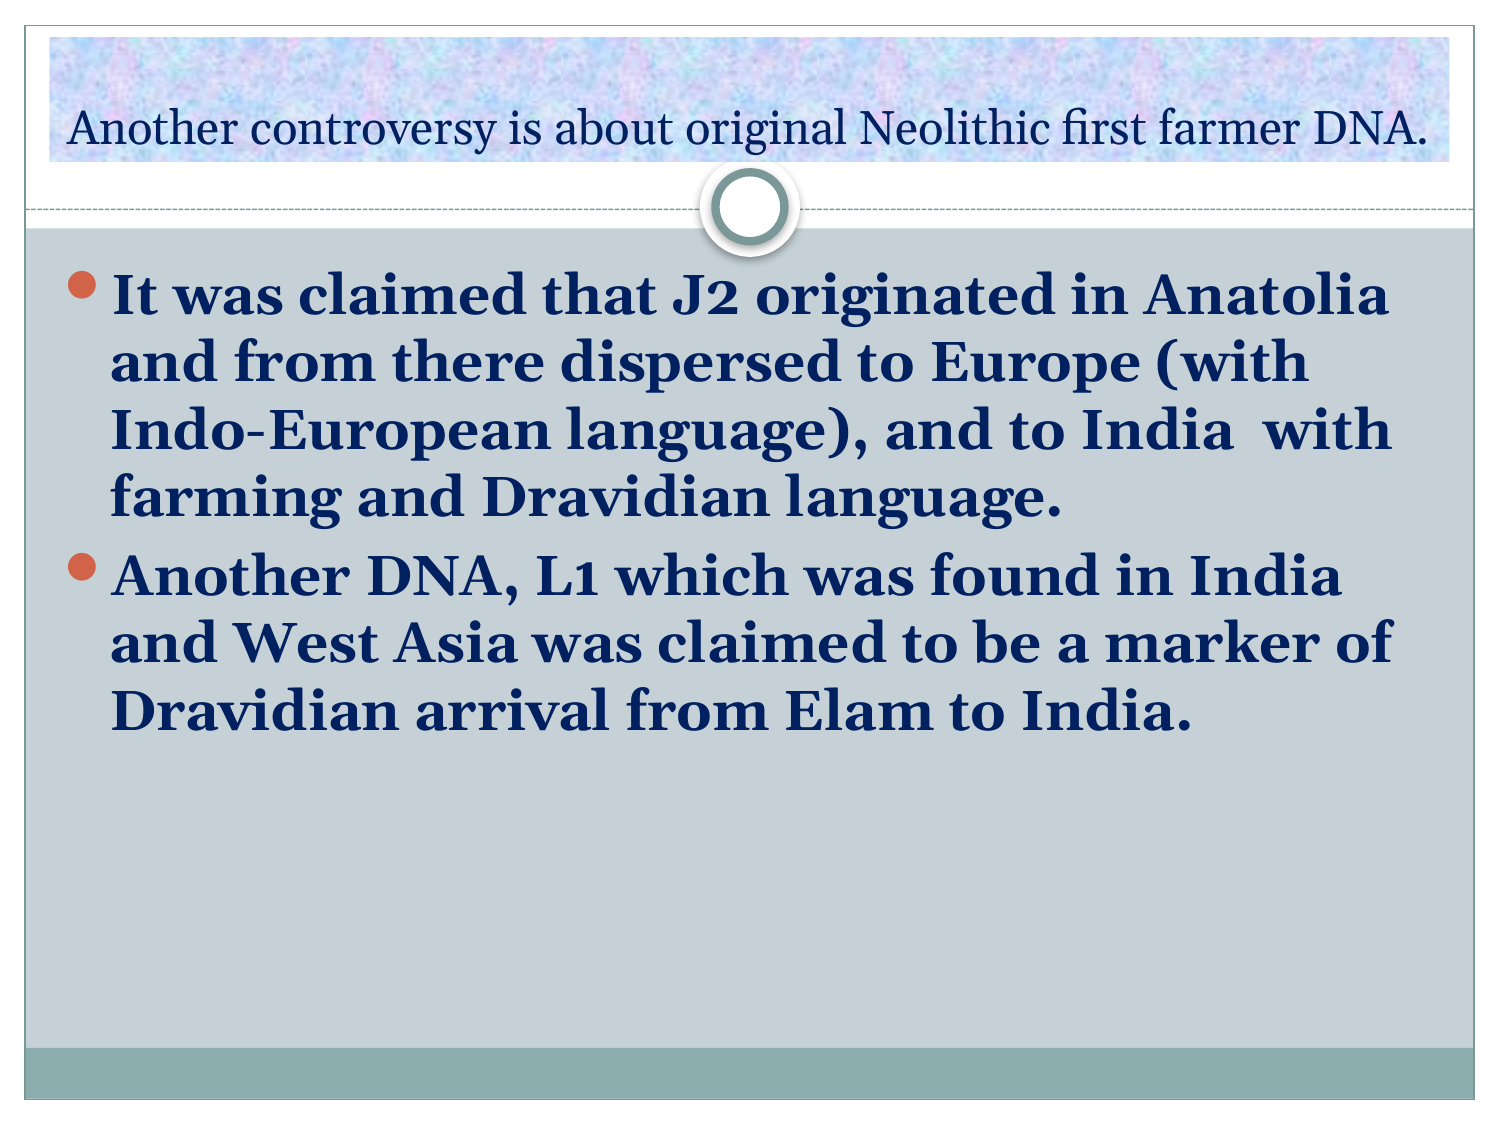

# Another controversy is about original Neolithic first farmer DNA.
It was claimed that J2 originated in Anatolia and from there dispersed to Europe (with Indo-European language), and to India  with farming and Dravidian language.
Another DNA, L1 which was found in India and West Asia was claimed to be a marker of Dravidian arrival from Elam to India.